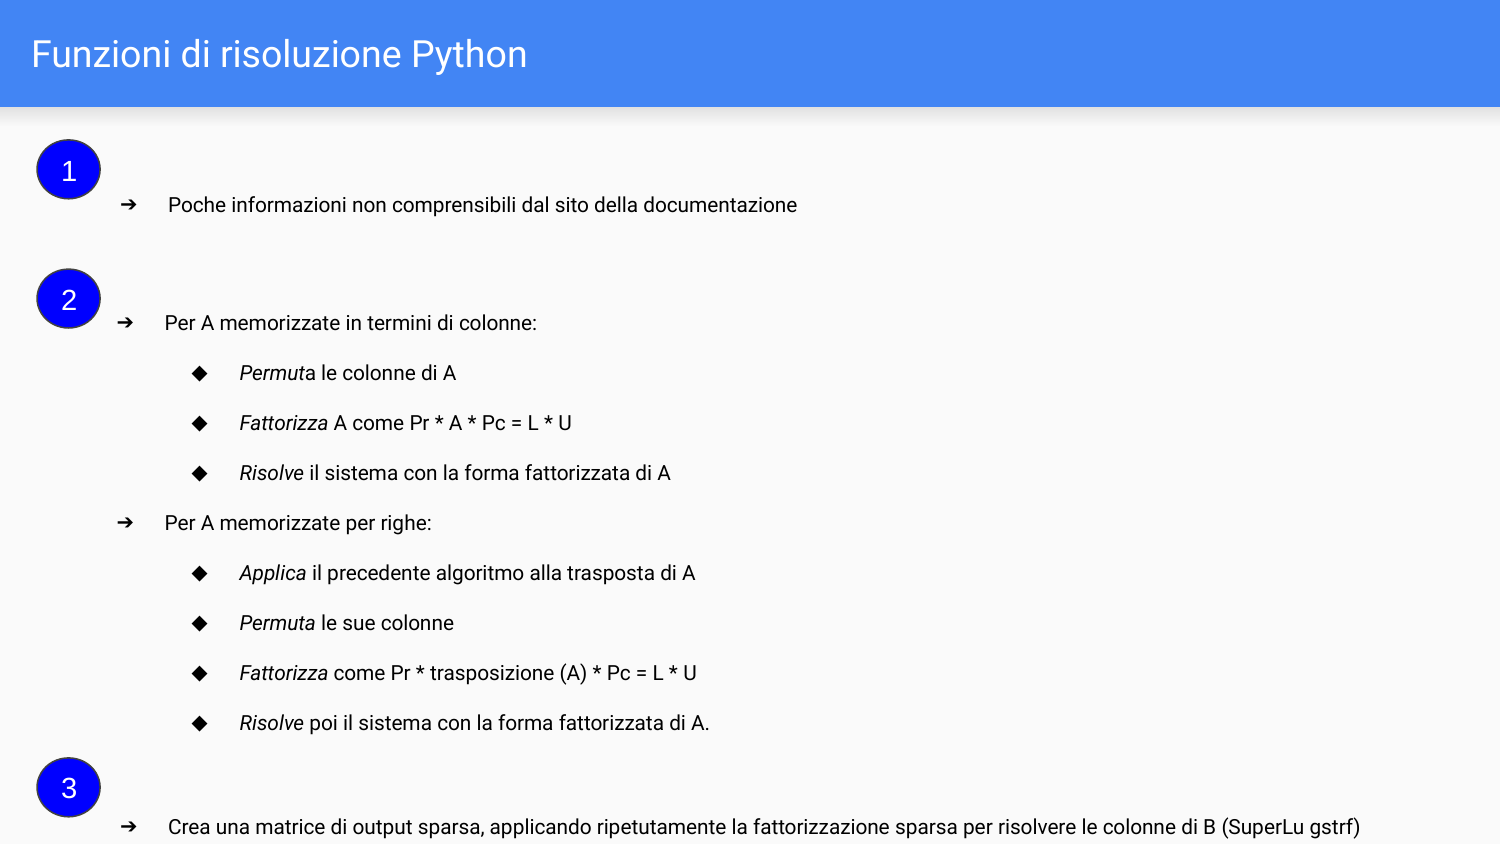

# Funzioni di risoluzione Python
Poche informazioni non comprensibili dal sito della documentazione
1

Per A memorizzate in termini di colonne:
Permuta le colonne di A
Fattorizza A come Pr * A * Pc = L * U
Risolve il sistema con la forma fattorizzata di A
Per A memorizzate per righe:
Applica il precedente algoritmo alla trasposta di A
Permuta le sue colonne
Fattorizza come Pr * trasposizione (A) * Pc = L * U
Risolve poi il sistema con la forma fattorizzata di A.
2
Crea una matrice di output sparsa, applicando ripetutamente la fattorizzazione sparsa per risolvere le colonne di B (SuperLu gstrf)
3